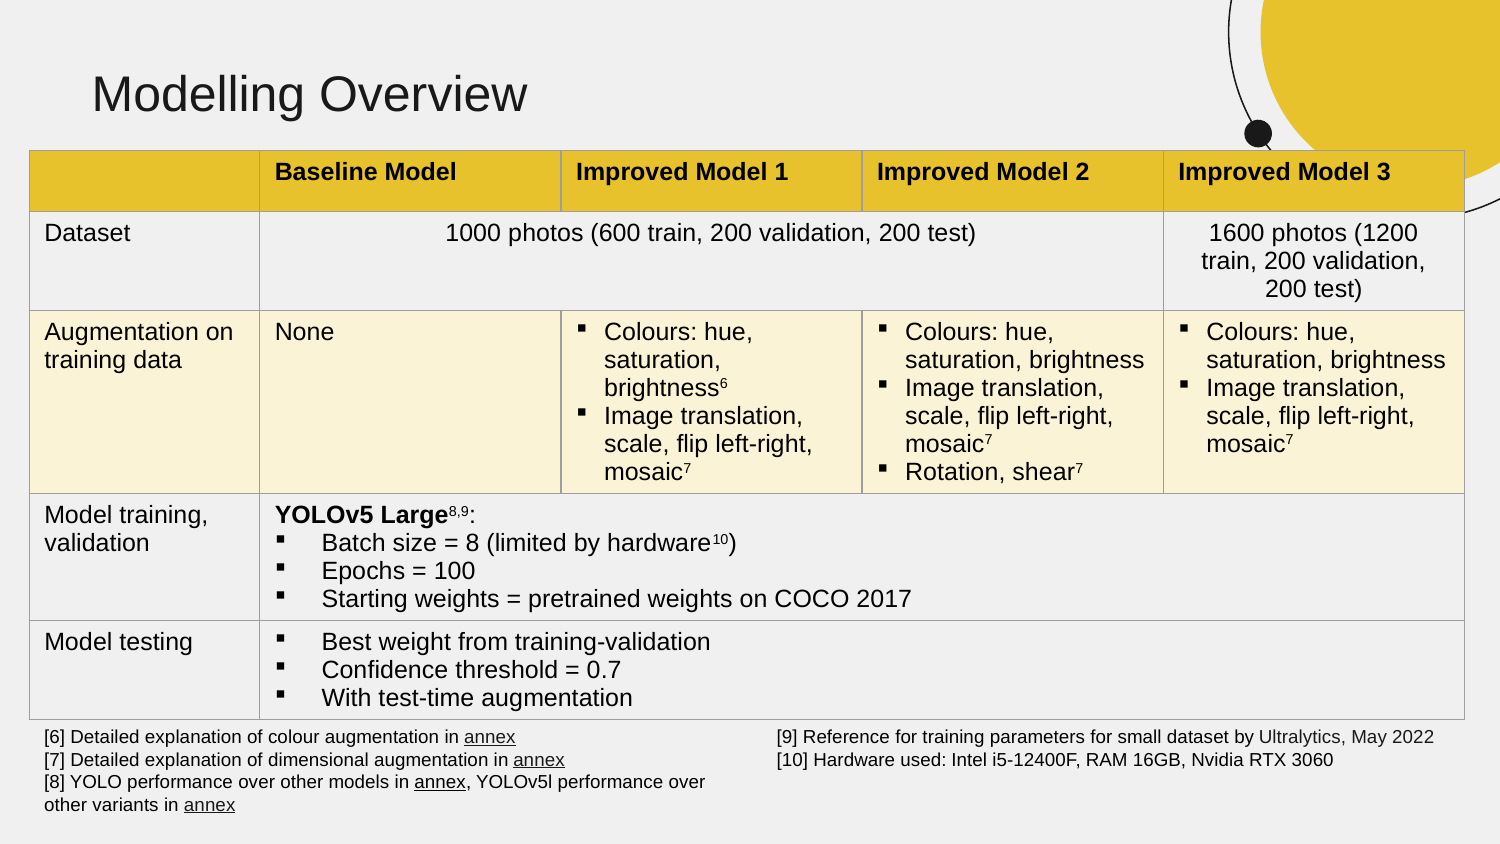

# Modelling Overview
|  | Baseline Model | Improved Model 1 | Improved Model 2 | Improved Model 3 |
| --- | --- | --- | --- | --- |
| Dataset | 1000 photos (600 train, 200 validation, 200 test) |  |  | 1600 photos (1200 train, 200 validation, 200 test) |
| Augmentation on training data | None | Colours: hue, saturation, brightness6 Image translation, scale, flip left-right, mosaic7 | Colours: hue, saturation, brightness Image translation, scale, flip left-right, mosaic7 Rotation, shear7 | Colours: hue, saturation, brightness Image translation, scale, flip left-right, mosaic7 |
| Model training, validation | YOLOv5 Large8,9: Batch size = 8 (limited by hardware10) Epochs = 100 Starting weights = pretrained weights on COCO 2017 |  |  |  |
| Model testing | Best weight from training-validation Confidence threshold = 0.7 With test-time augmentation |  |  |  |
[6] Detailed explanation of colour augmentation in annex
[7] Detailed explanation of dimensional augmentation in annex
[8] YOLO performance over other models in annex, YOLOv5l performance over other variants in annex
[9] Reference for training parameters for small dataset by Ultralytics, May 2022
[10] Hardware used: Intel i5-12400F, RAM 16GB, Nvidia RTX 3060